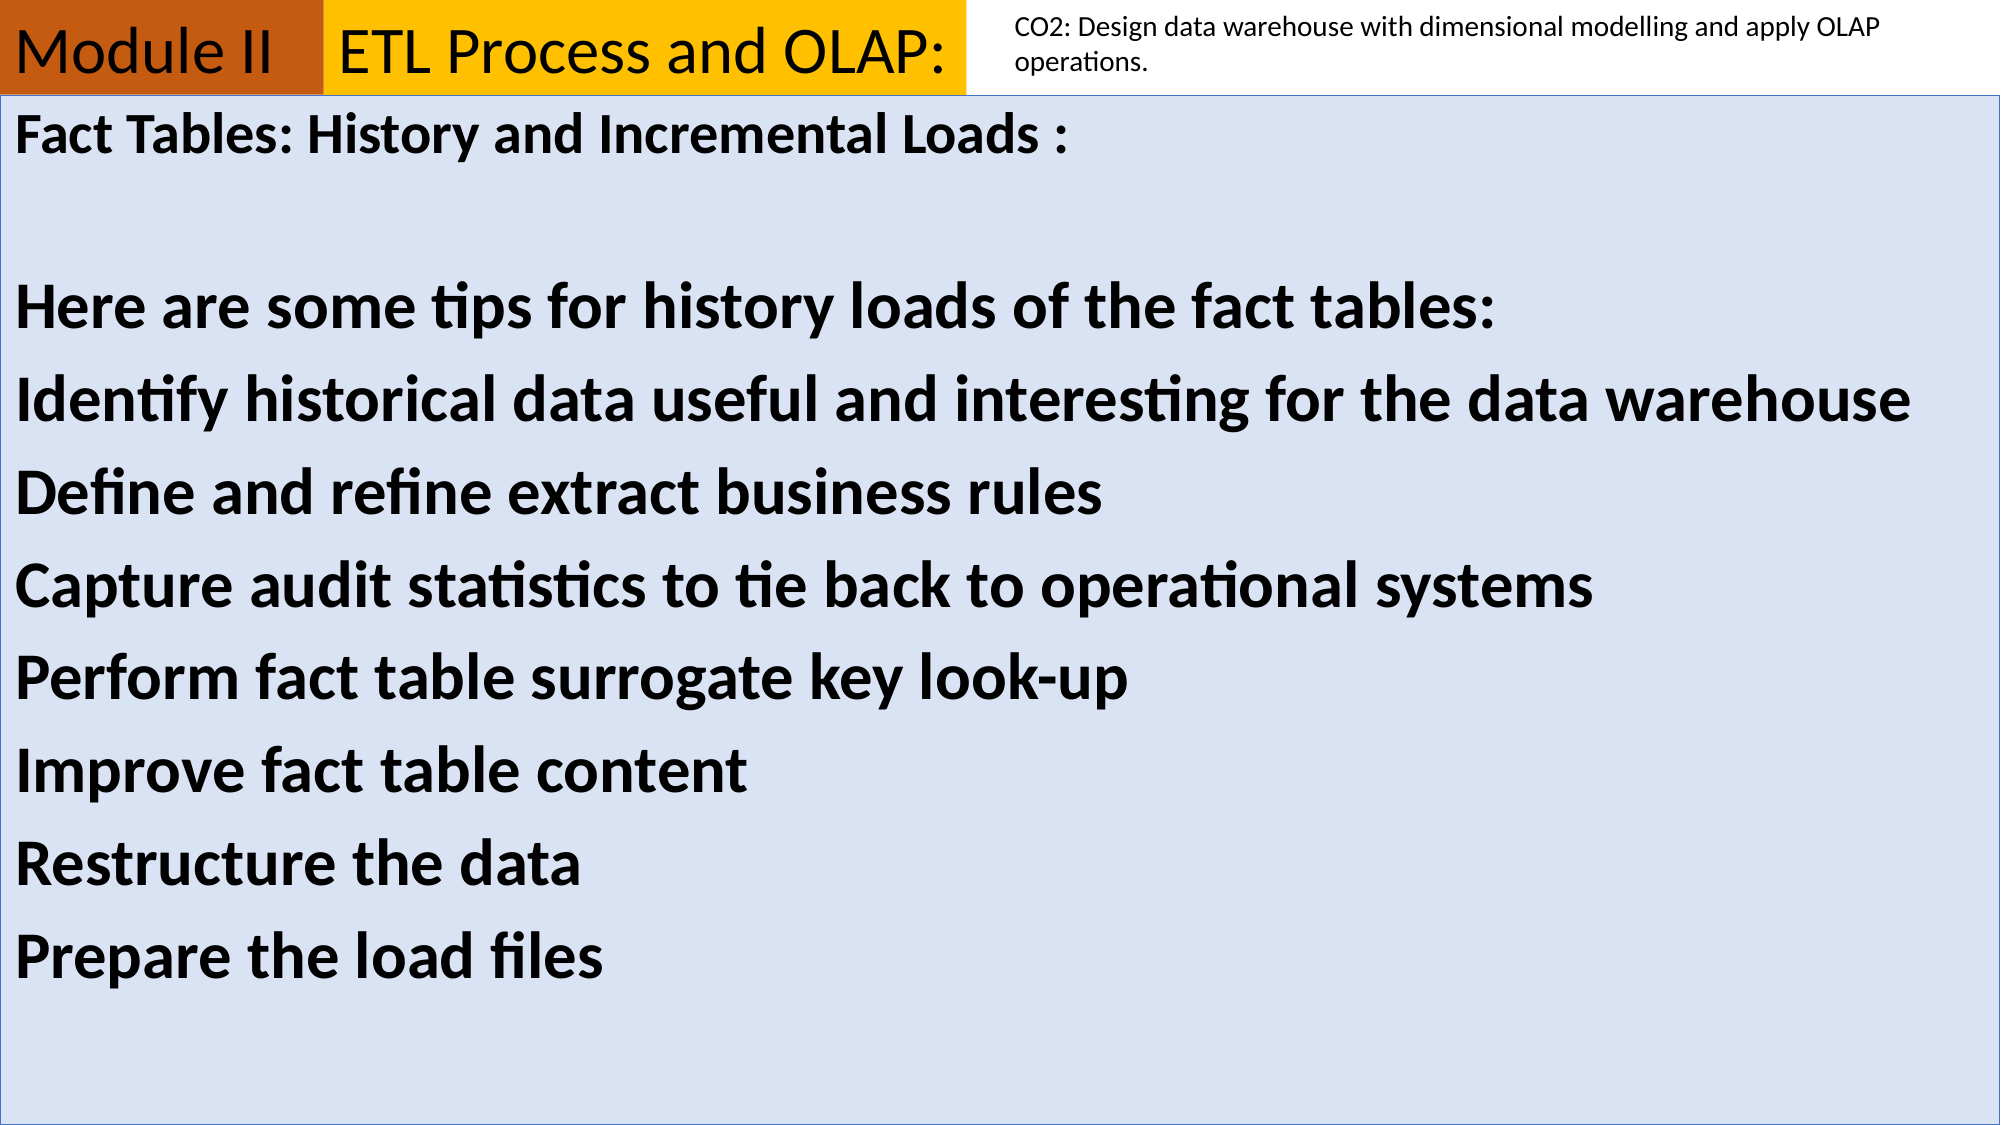

Module II
# ETL Process and OLAP:
CO2: Design data warehouse with dimensional modelling and apply OLAP operations.

Fact Tables: History and Incremental Loads :

Here are some tips for history loads of the fact tables:
Identify historical data useful and interesting for the data warehouse
Define and refine extract business rules
Capture audit statistics to tie back to operational systems
Perform fact table surrogate key look-up
Improve fact table content
Restructure the data
Prepare the load files